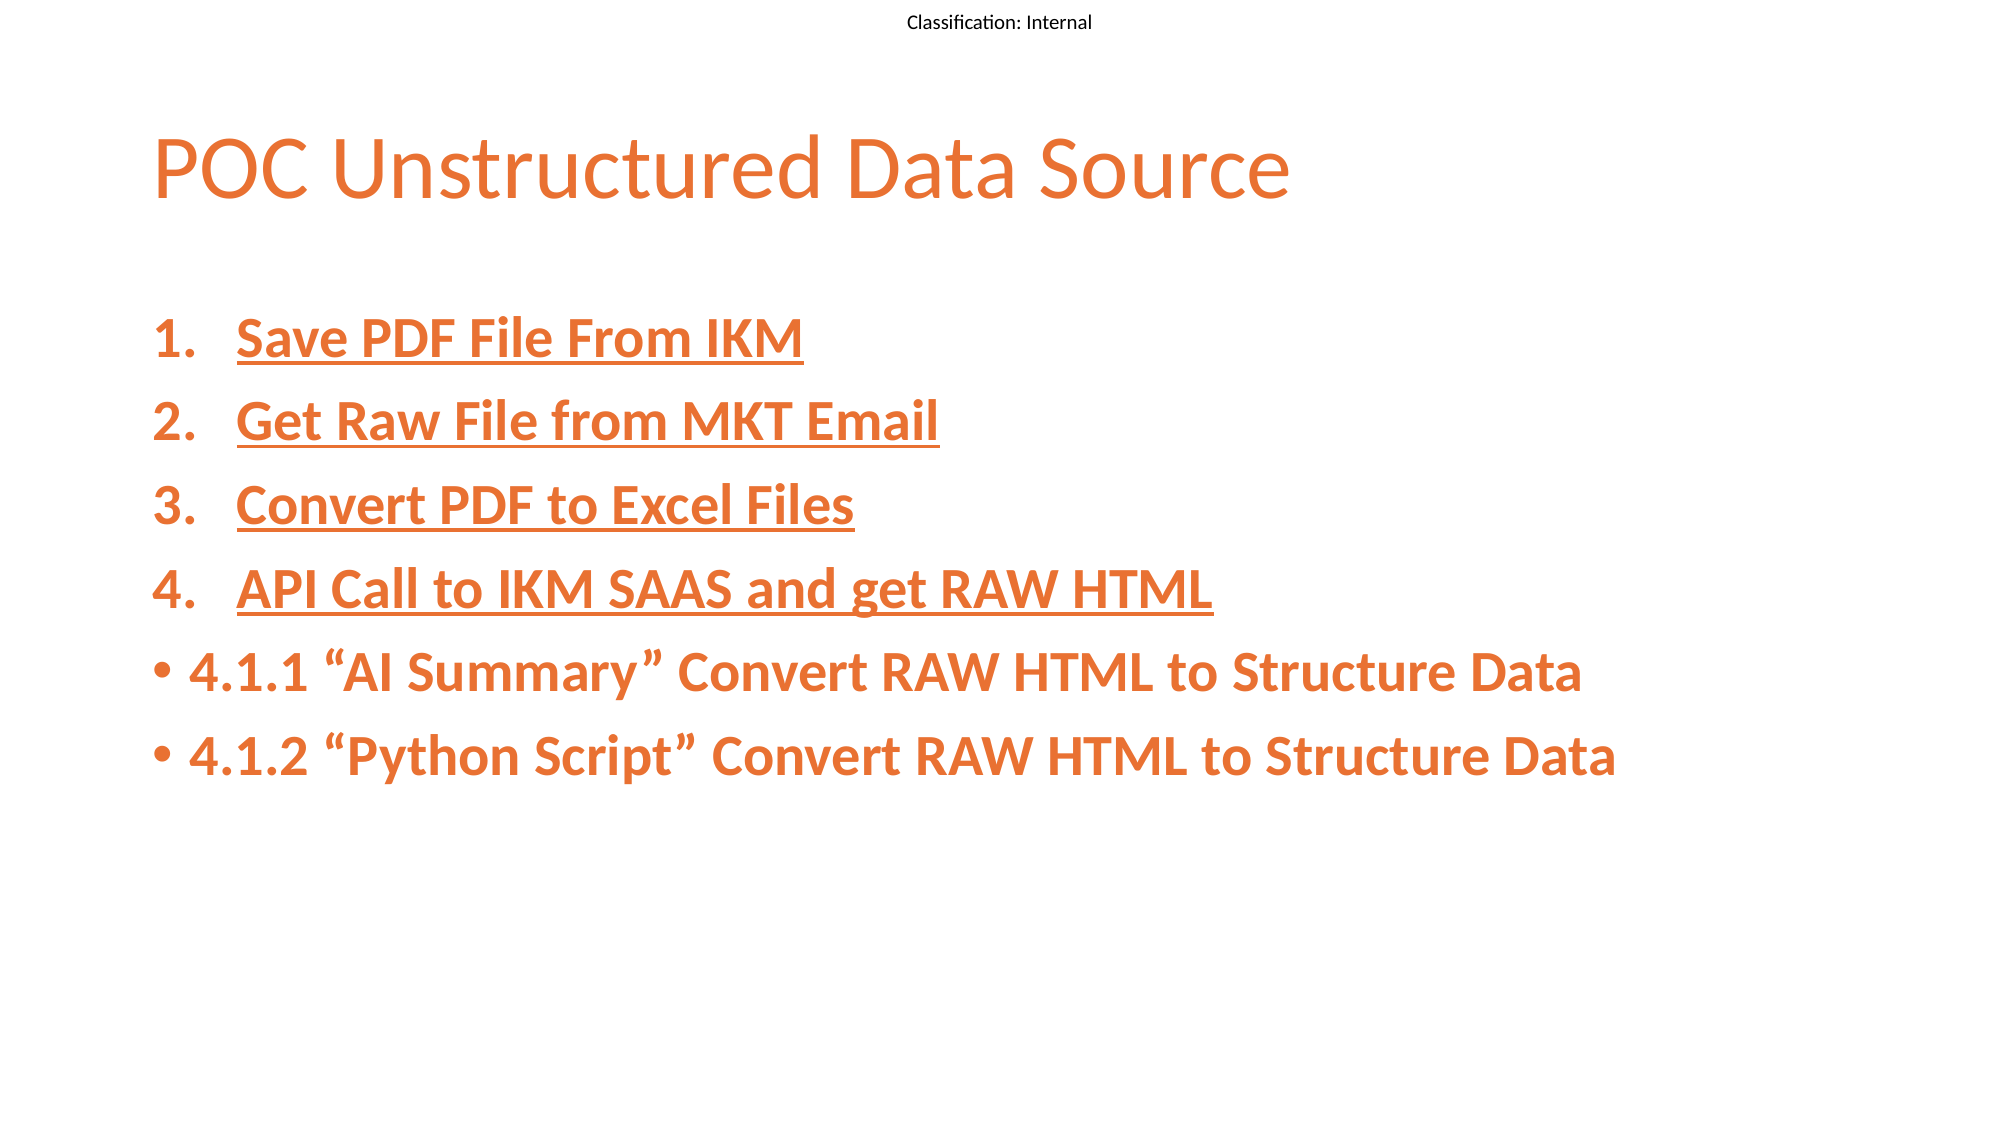

# POC Unstructured Data Source
Save PDF File From IKM
Get Raw File from MKT Email
Convert PDF to Excel Files
API Call to IKM SAAS and get RAW HTML
4.1.1 “AI Summary” Convert RAW HTML to Structure Data
4.1.2 “Python Script” Convert RAW HTML to Structure Data